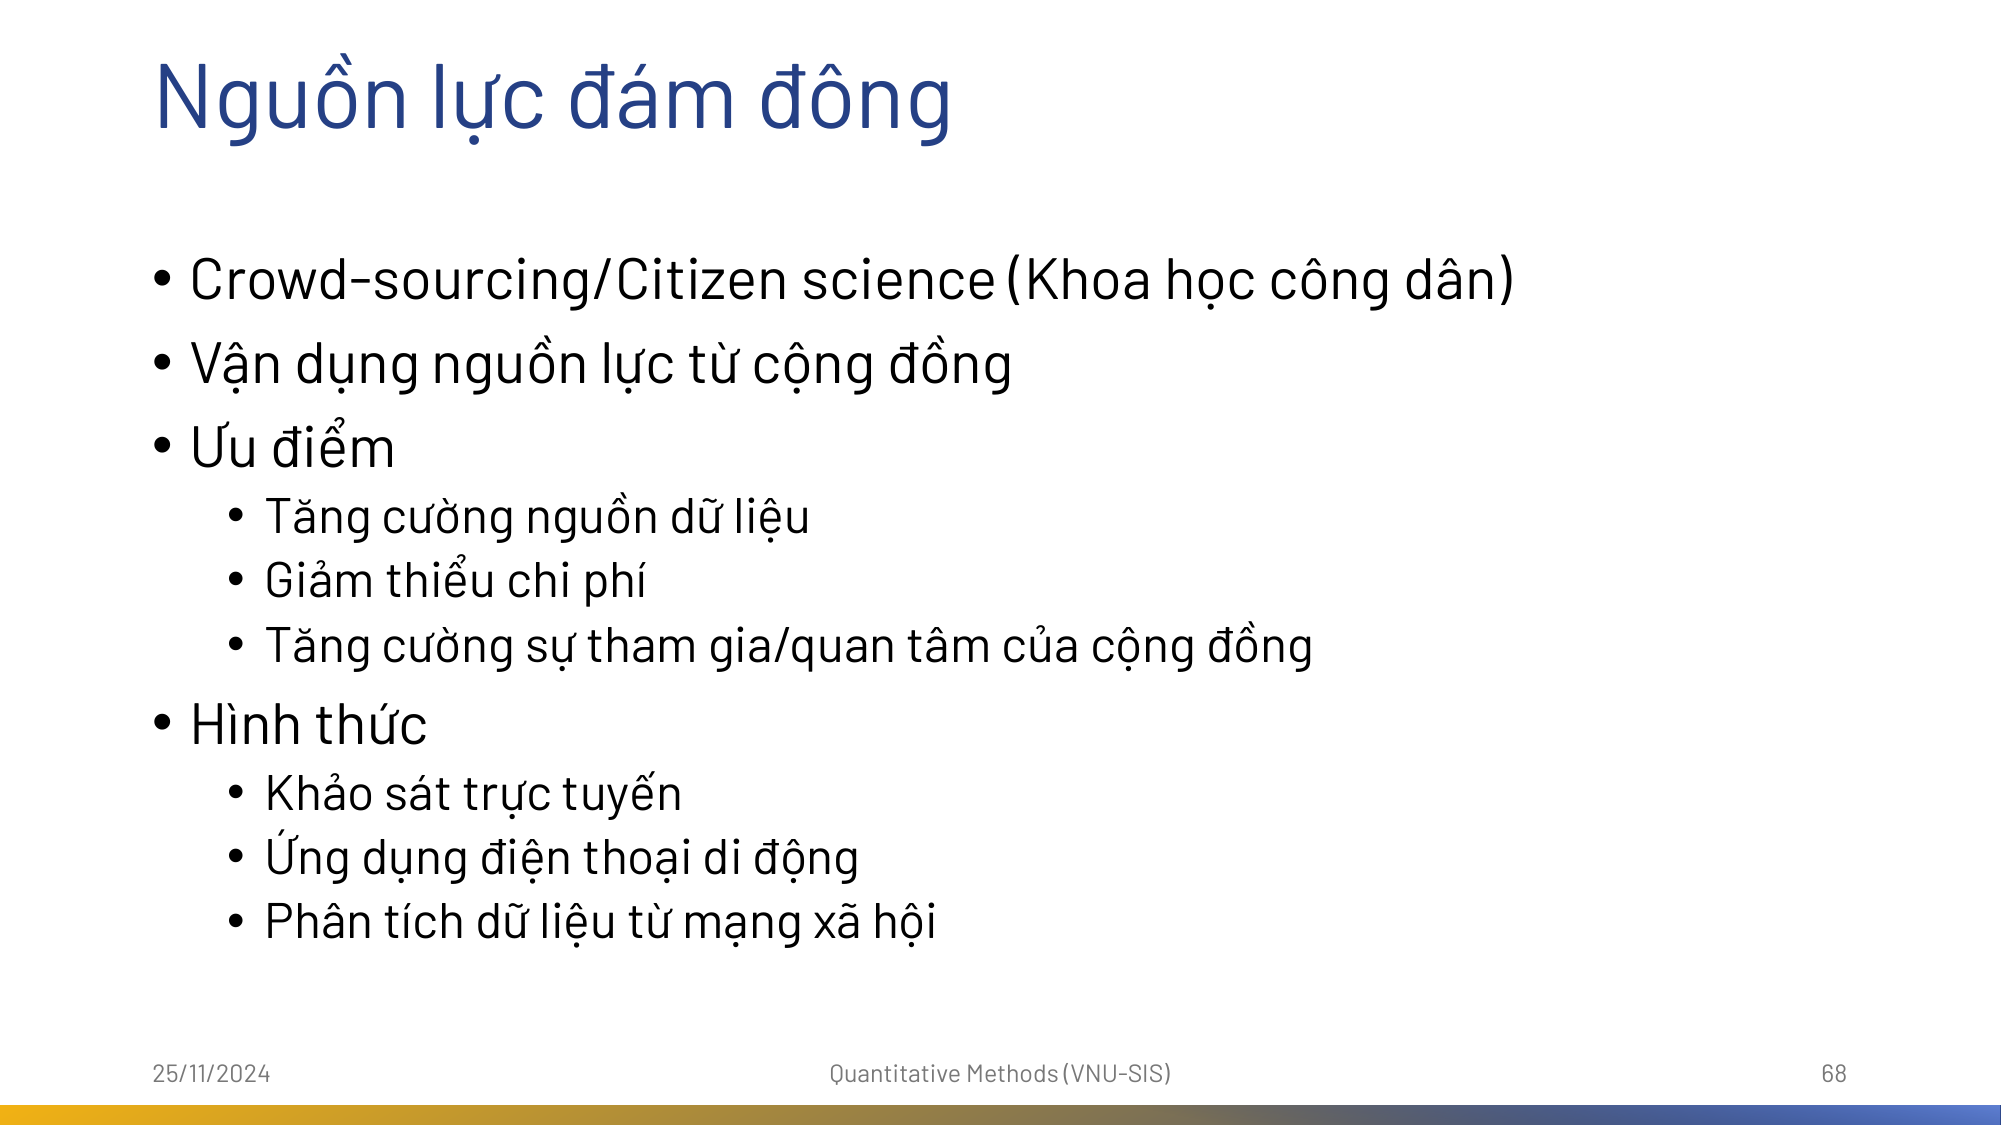

# Nguồn lực đám đông
Crowd-sourcing/Citizen science (Khoa học công dân)
Vận dụng nguồn lực từ cộng đồng
Ưu điểm
Tăng cường nguồn dữ liệu
Giảm thiểu chi phí
Tăng cường sự tham gia/quan tâm của cộng đồng
Hình thức
Khảo sát trực tuyến
Ứng dụng điện thoại di động
Phân tích dữ liệu từ mạng xã hội

25/11/2024
Quantitative Methods (VNU-SIS)
68